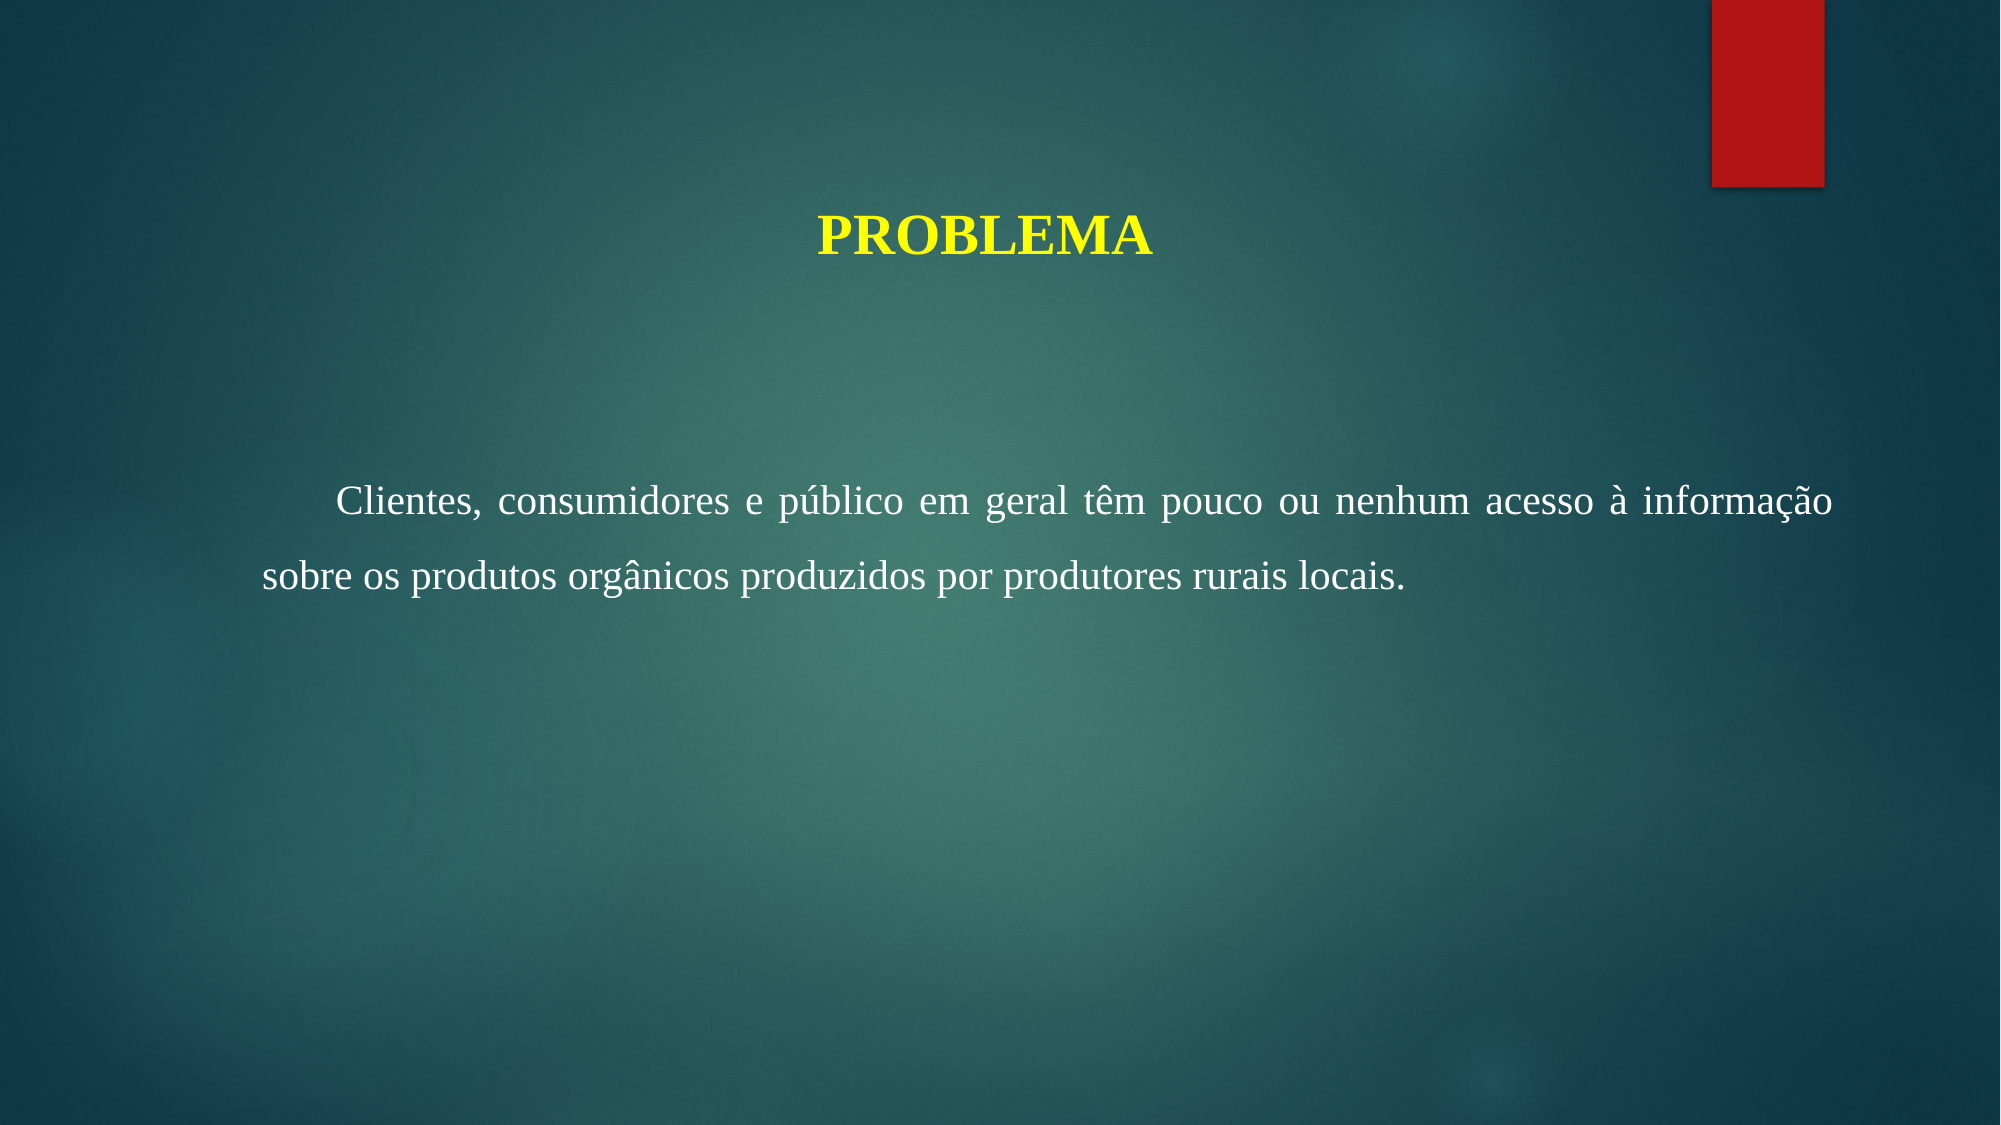

PROBLEMA
Clientes, consumidores e público em geral têm pouco ou nenhum acesso à informação sobre os produtos orgânicos produzidos por produtores rurais locais.